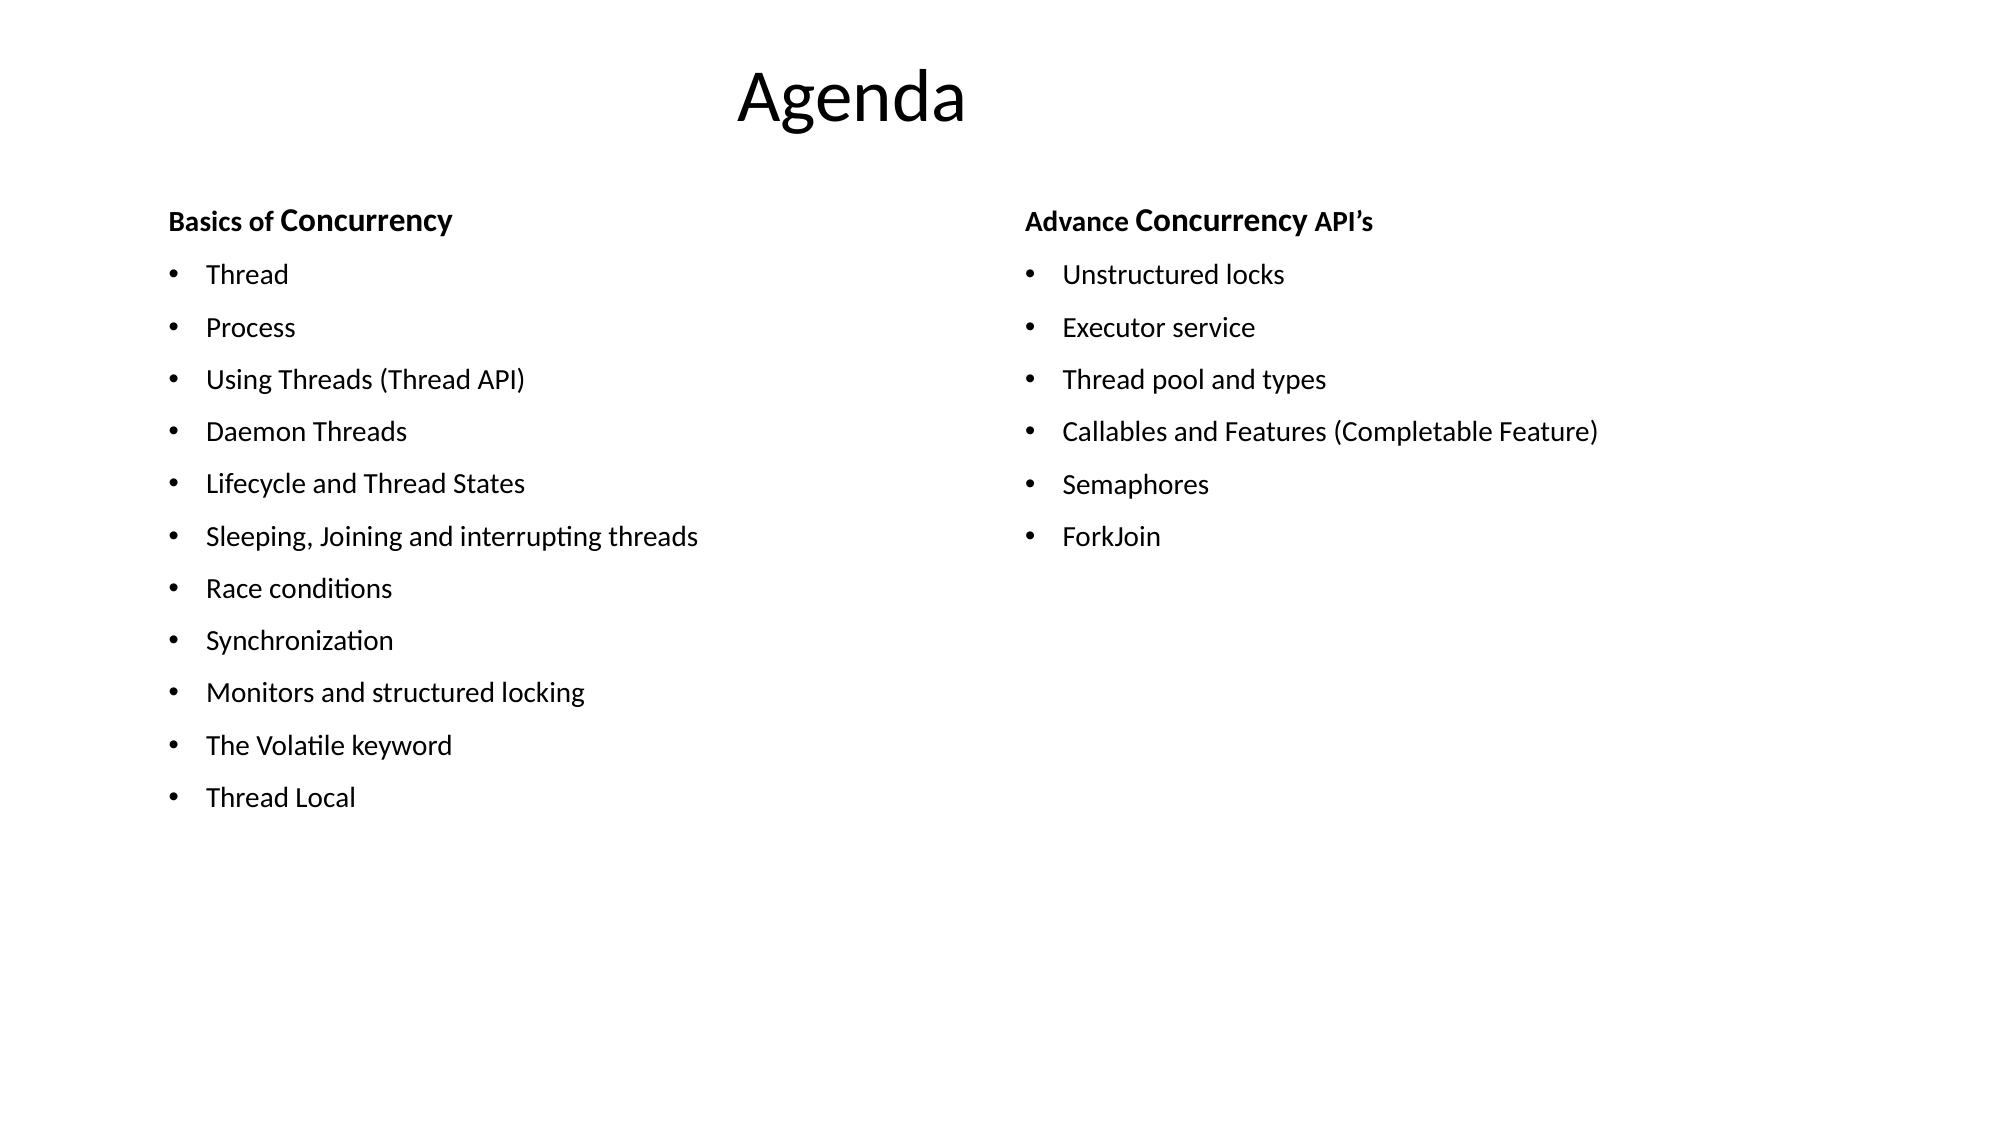

# Agenda
Basics of Concurrency
Thread
Process
Using Threads (Thread API)
Daemon Threads
Lifecycle and Thread States
Sleeping, Joining and interrupting threads
Race conditions
Synchronization
Monitors and structured locking
The Volatile keyword
Thread Local

Advance Concurrency API’s
Unstructured locks
Executor service
Thread pool and types
Callables and Features (Completable Feature)
Semaphores
ForkJoin